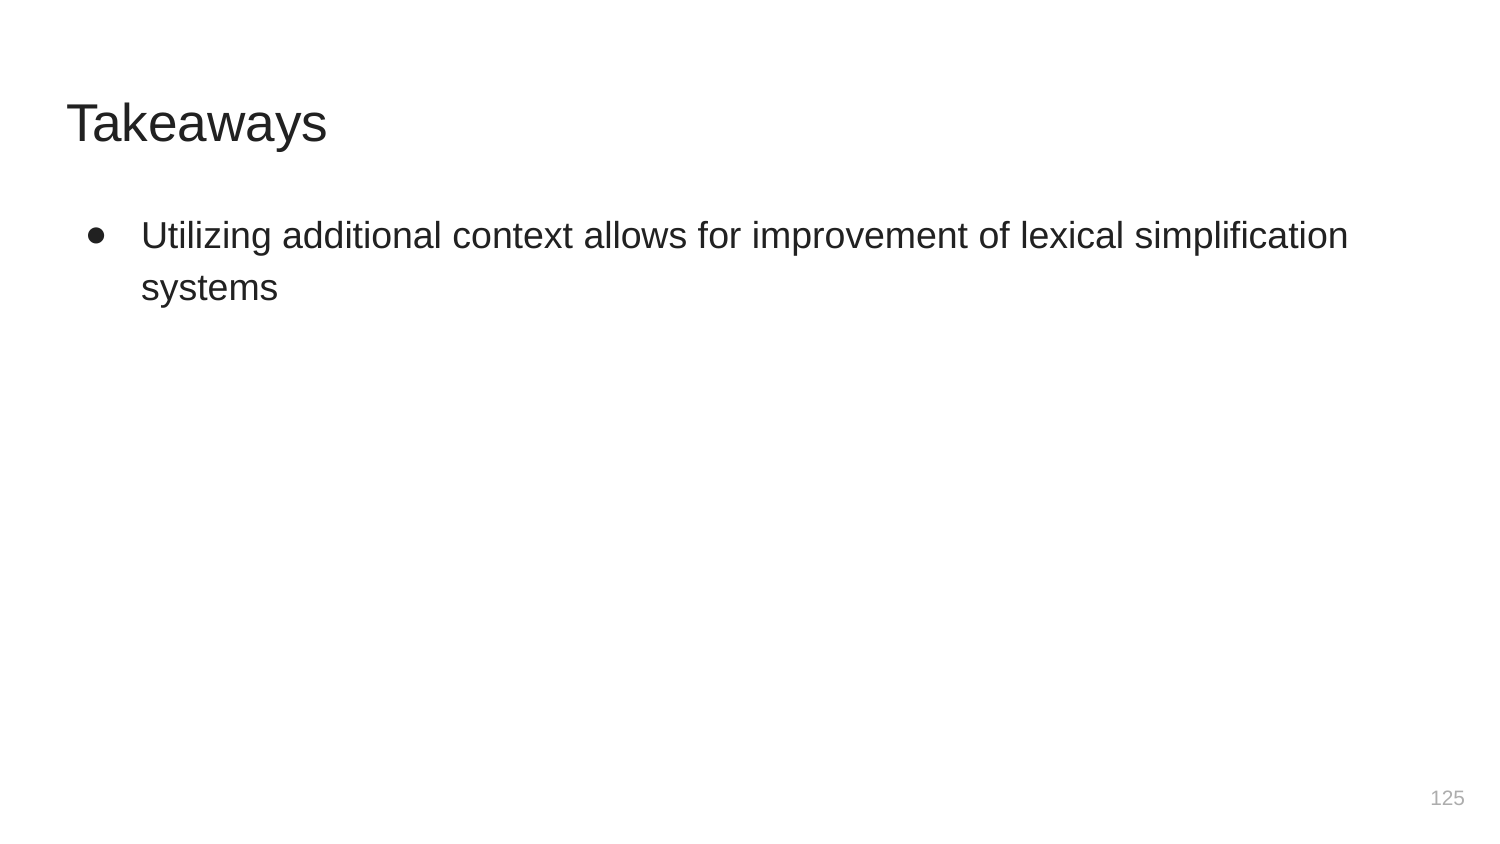

# Takeaways
Utilizing additional context allows for improvement of lexical simplification systems
125